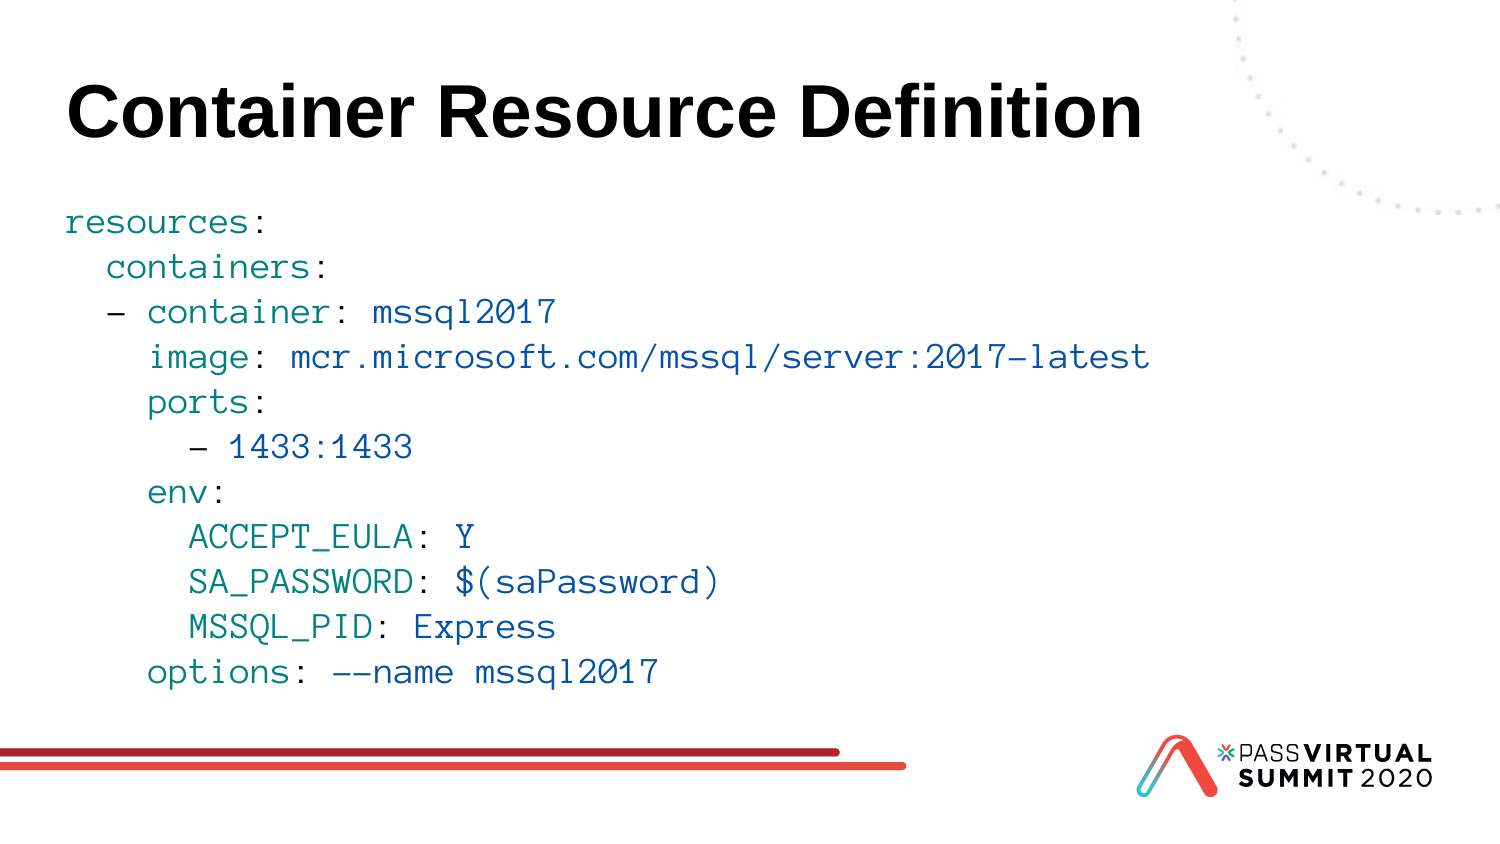

# Container Resource Definition
resources:
  containers:
  - container: mssql2017
    image: mcr.microsoft.com/mssql/server:2017-latest
    ports:
      - 1433:1433
    env:
      ACCEPT_EULA: Y
      SA_PASSWORD: $(saPassword)
      MSSQL_PID: Express
    options: --name mssql2017